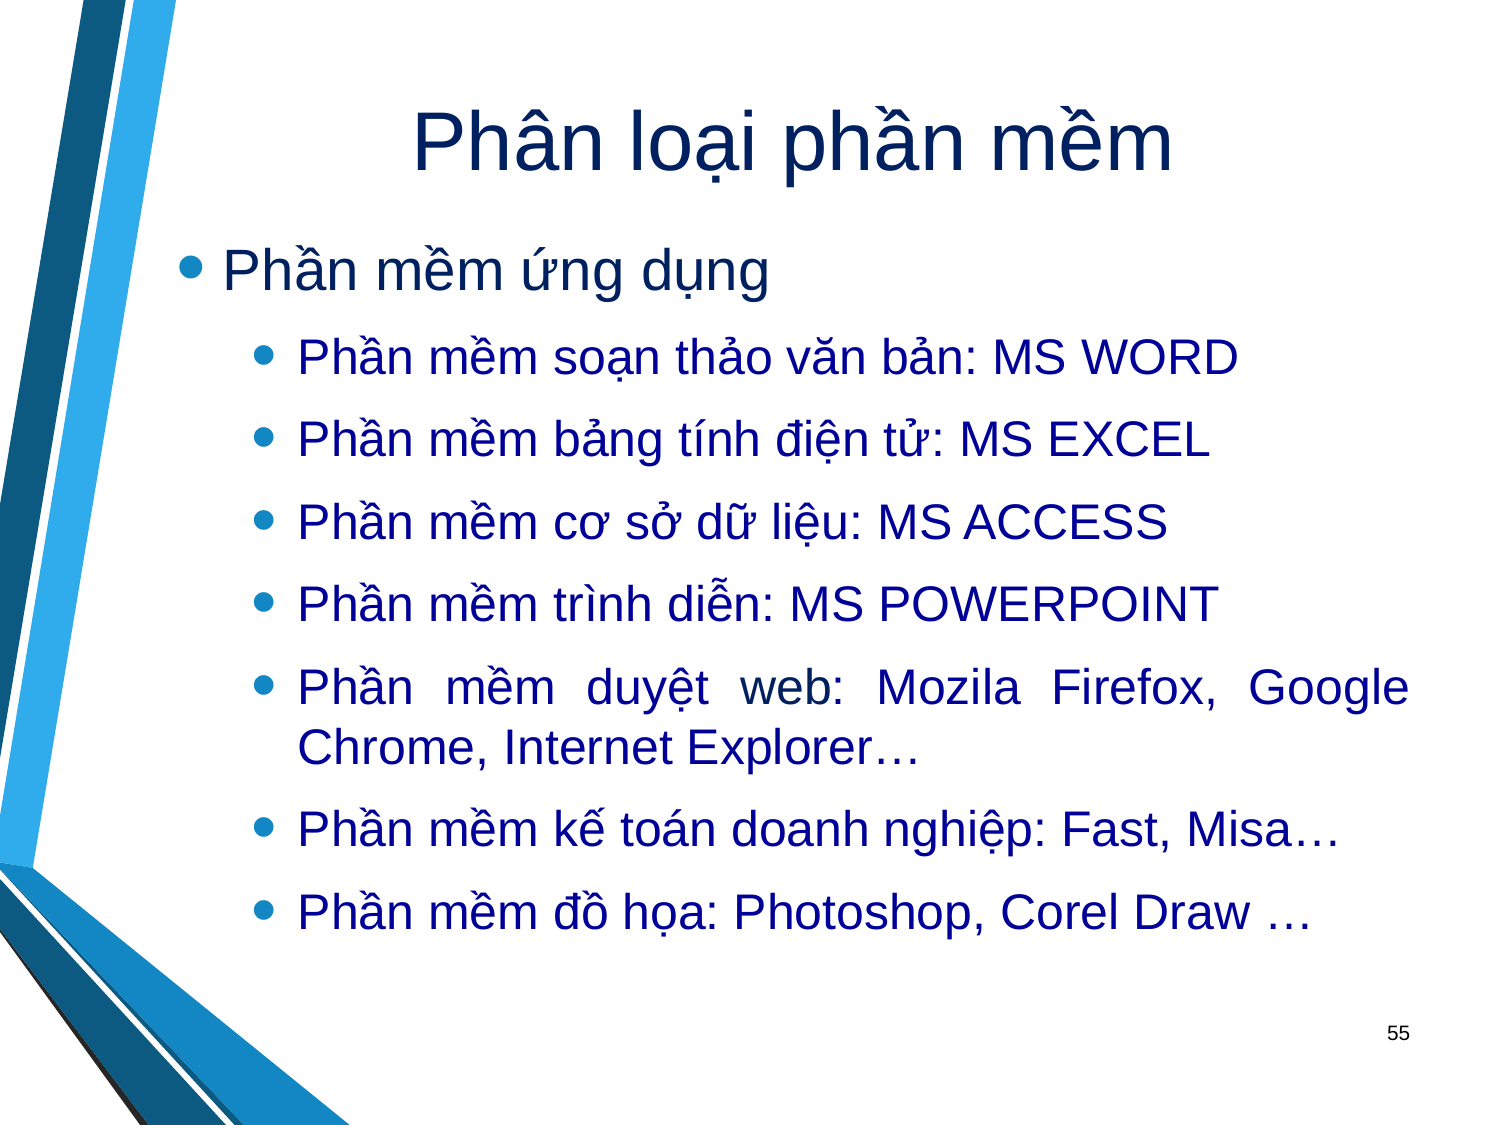

# Phân loại phần mềm
Phần mềm ứng dụng
Phần mềm soạn thảo văn bản: MS WORD
Phần mềm bảng tính điện tử: MS EXCEL
Phần mềm cơ sở dữ liệu: MS ACCESS
Phần mềm trình diễn: MS POWERPOINT
Phần mềm duyệt web: Mozila Firefox, Google Chrome, Internet Explorer…
Phần mềm kế toán doanh nghiệp: Fast, Misa…
Phần mềm đồ họa: Photoshop, Corel Draw …

55